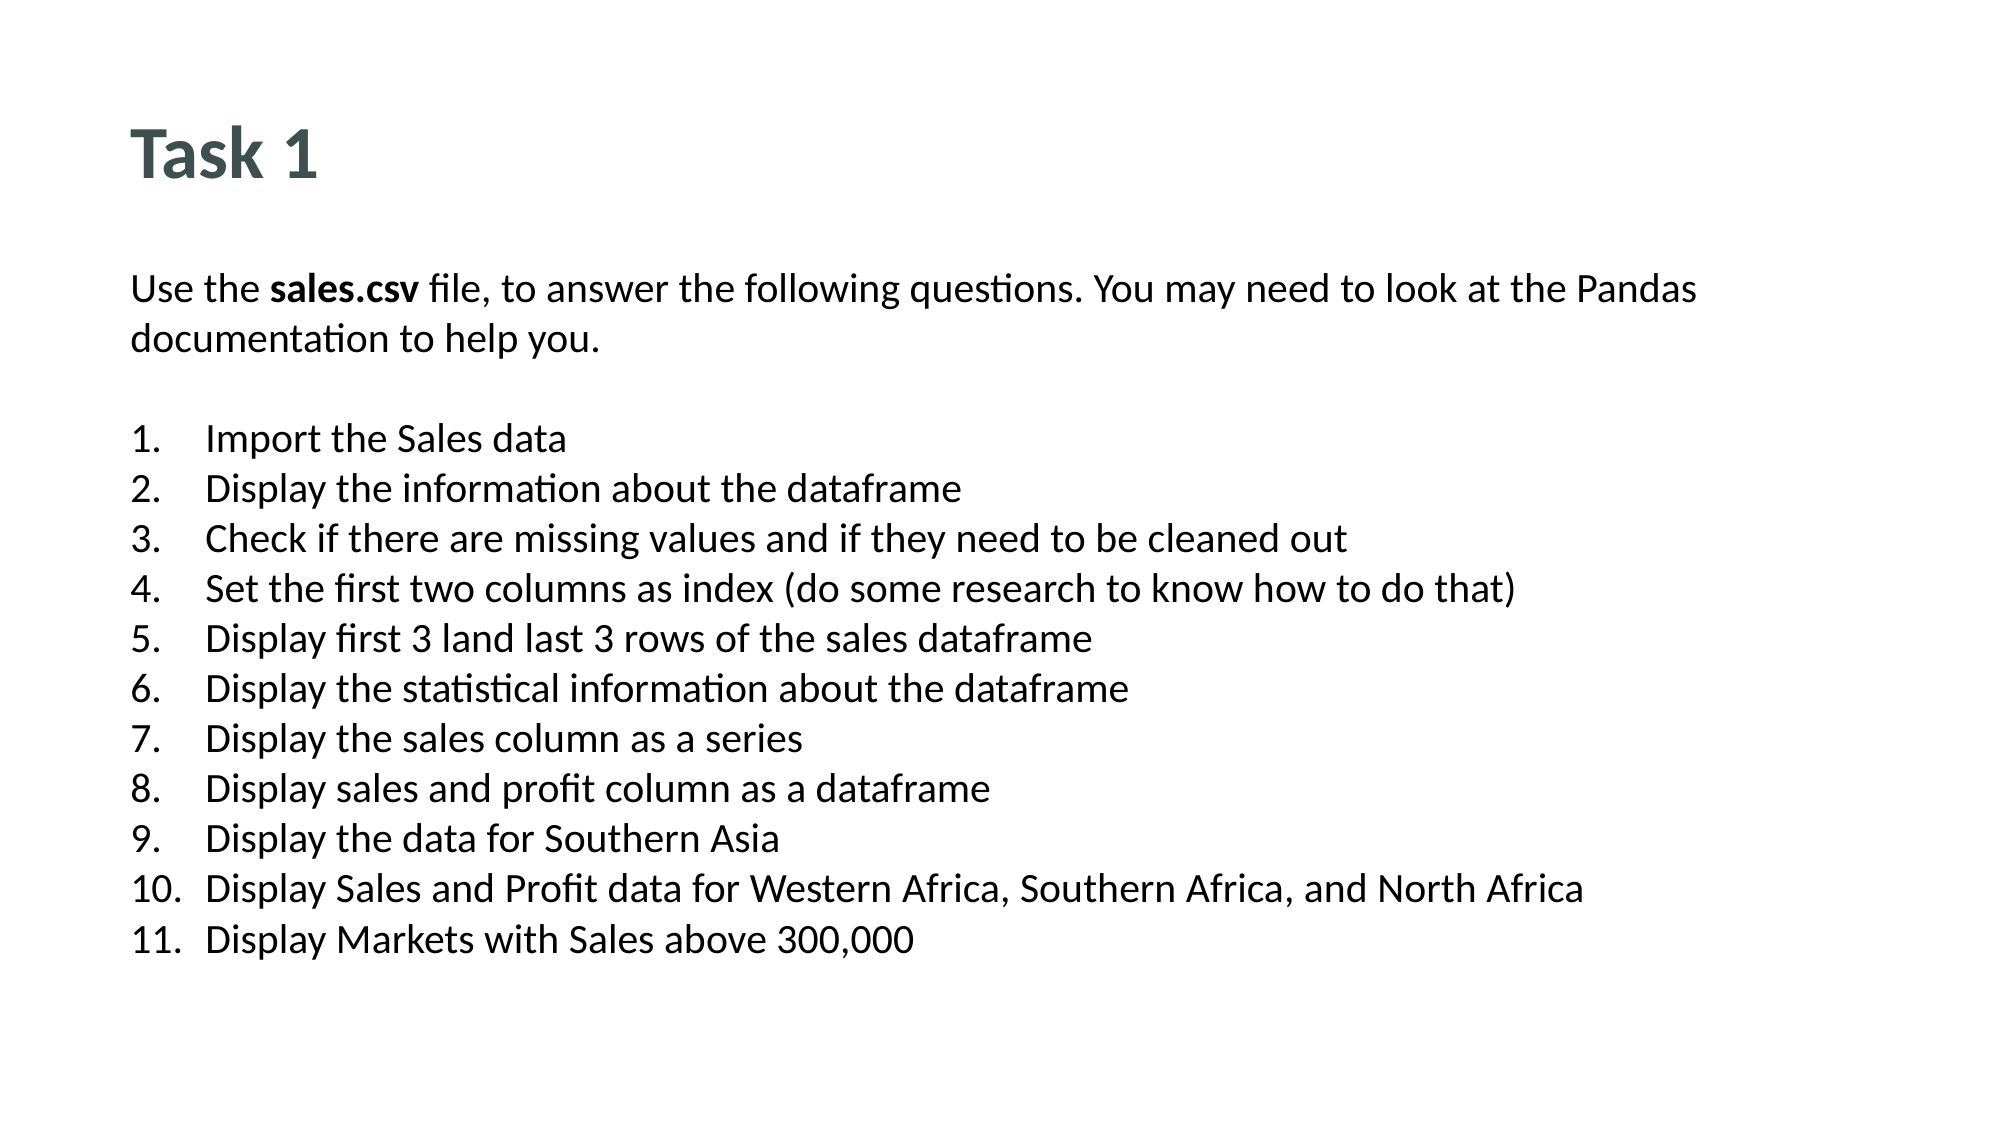

Task 1
Use the sales.csv file, to answer the following questions. You may need to look at the Pandas documentation to help you.

Import the Sales data
Display the information about the dataframe
Check if there are missing values and if they need to be cleaned out
Set the first two columns as index (do some research to know how to do that)
Display first 3 land last 3 rows of the sales dataframe
Display the statistical information about the dataframe
Display the sales column as a series
Display sales and profit column as a dataframe
Display the data for Southern Asia
Display Sales and Profit data for Western Africa, Southern Africa, and North Africa
Display Markets with Sales above 300,000